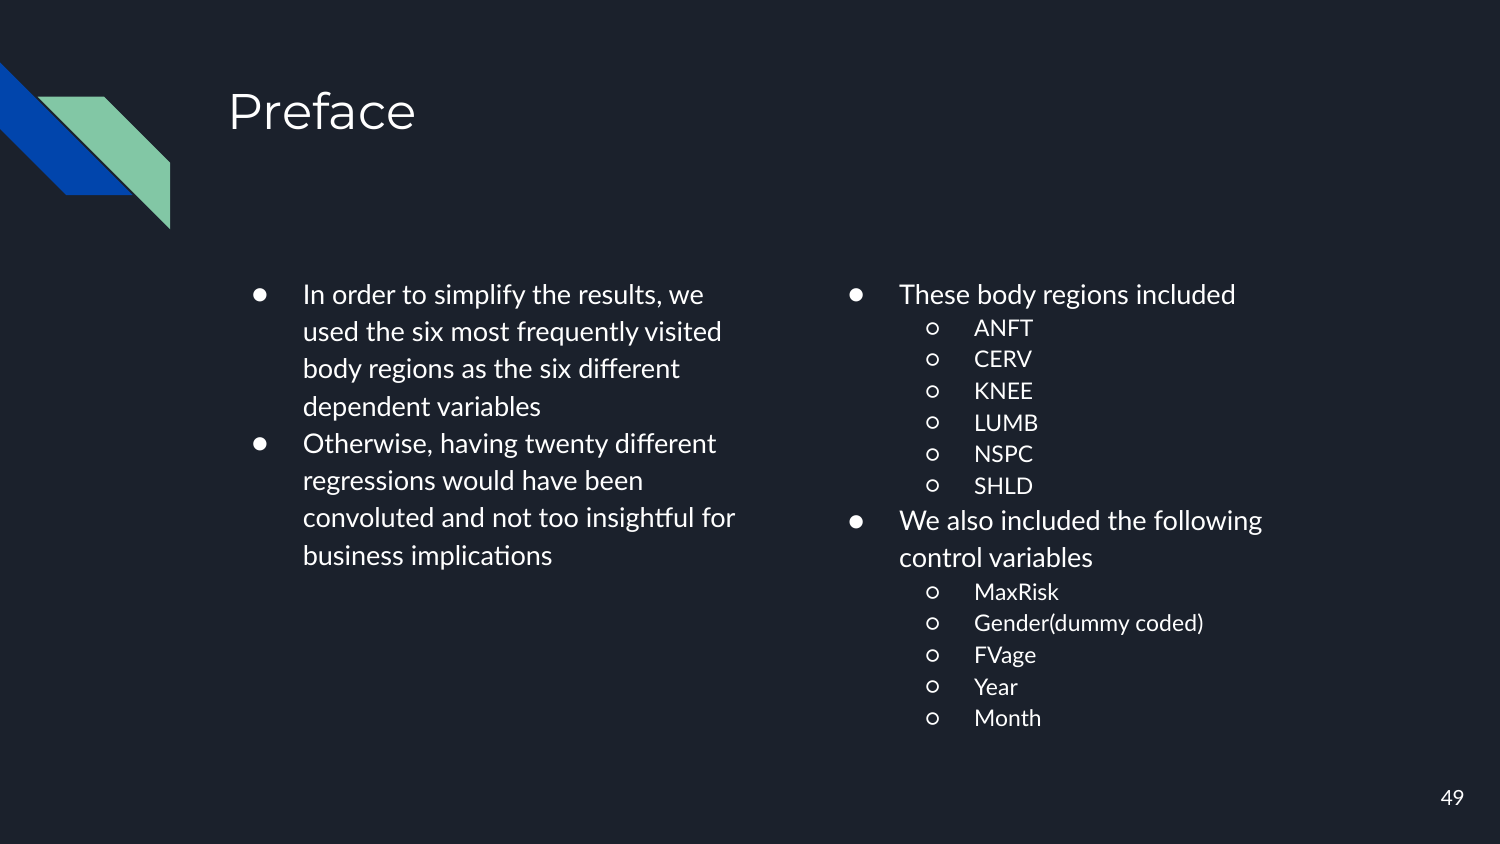

# Preface
In order to simplify the results, we used the six most frequently visited body regions as the six different dependent variables
Otherwise, having twenty different regressions would have been convoluted and not too insightful for business implications

These body regions included
ANFT
CERV
KNEE
LUMB
NSPC
SHLD
We also included the following control variables
MaxRisk
Gender(dummy coded)
FVage
Year
Month
49